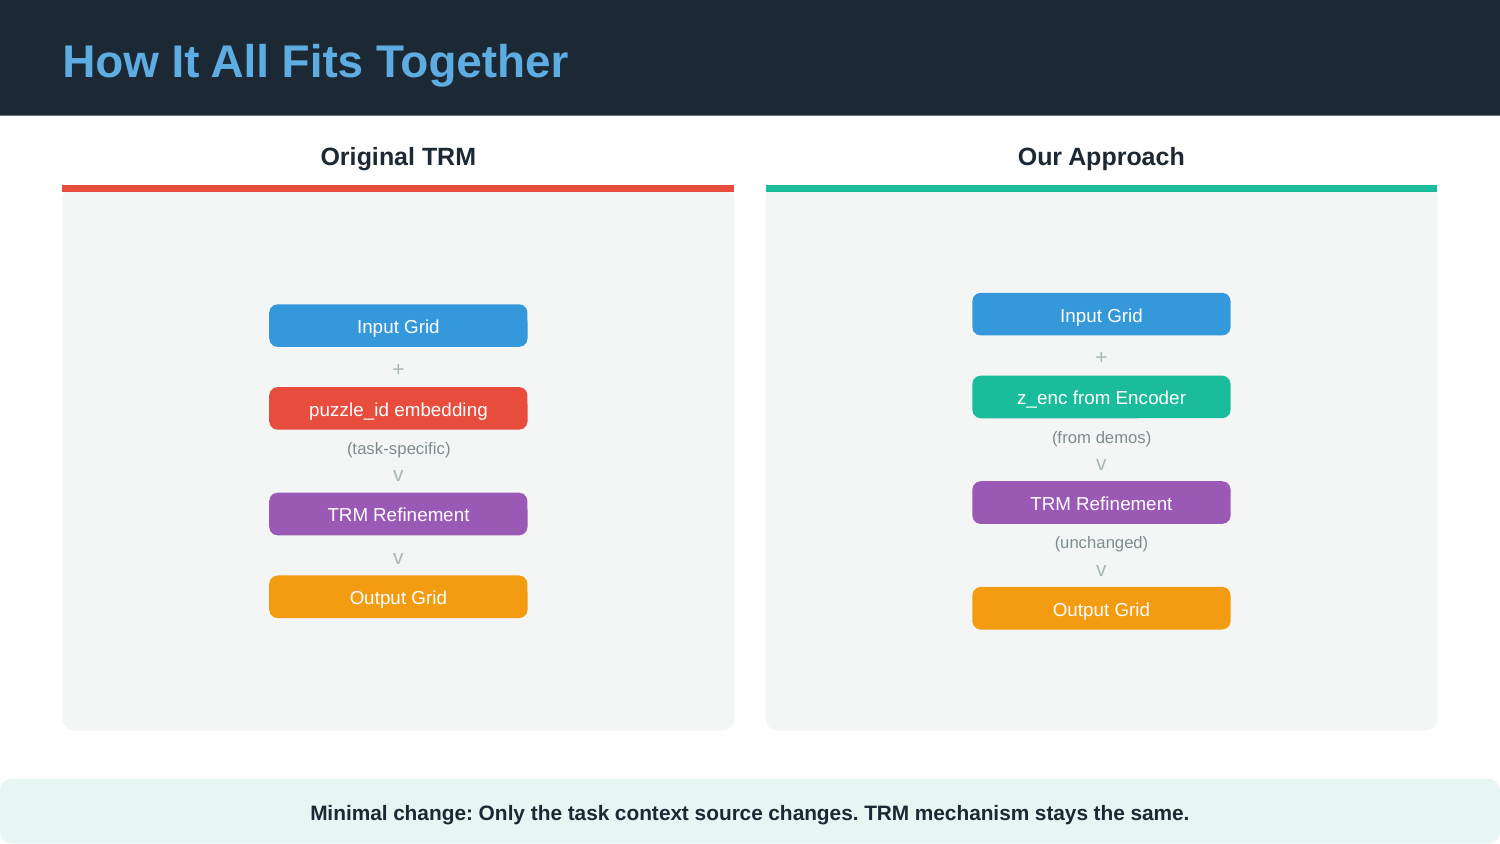

How It All Fits Together
Original TRM
Our Approach

Input Grid

Input Grid
+
+

z_enc from Encoder

puzzle_id embedding
(from demos)
(task-specific)
v
v

TRM Refinement

TRM Refinement
(unchanged)
v
v

Output Grid

Output Grid

Minimal change: Only the task context source changes. TRM mechanism stays the same.